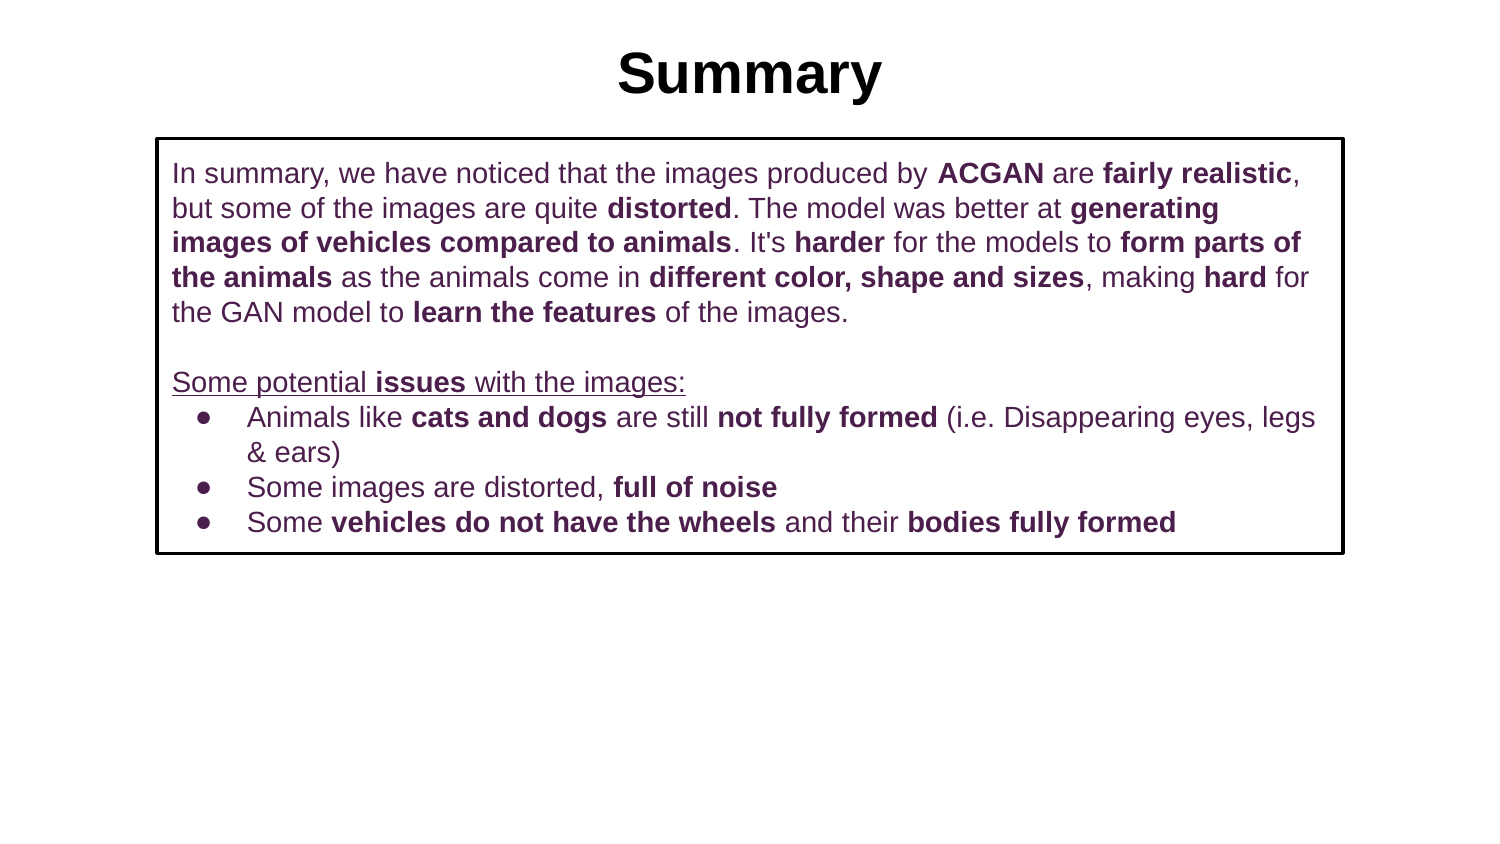

# Summary
In summary, we have noticed that the images produced by ACGAN are fairly realistic, but some of the images are quite distorted. The model was better at generating images of vehicles compared to animals. It's harder for the models to form parts of the animals as the animals come in different color, shape and sizes, making hard for the GAN model to learn the features of the images.

Some potential issues with the images:
Animals like cats and dogs are still not fully formed (i.e. Disappearing eyes, legs & ears)
Some images are distorted, full of noise
Some vehicles do not have the wheels and their bodies fully formed